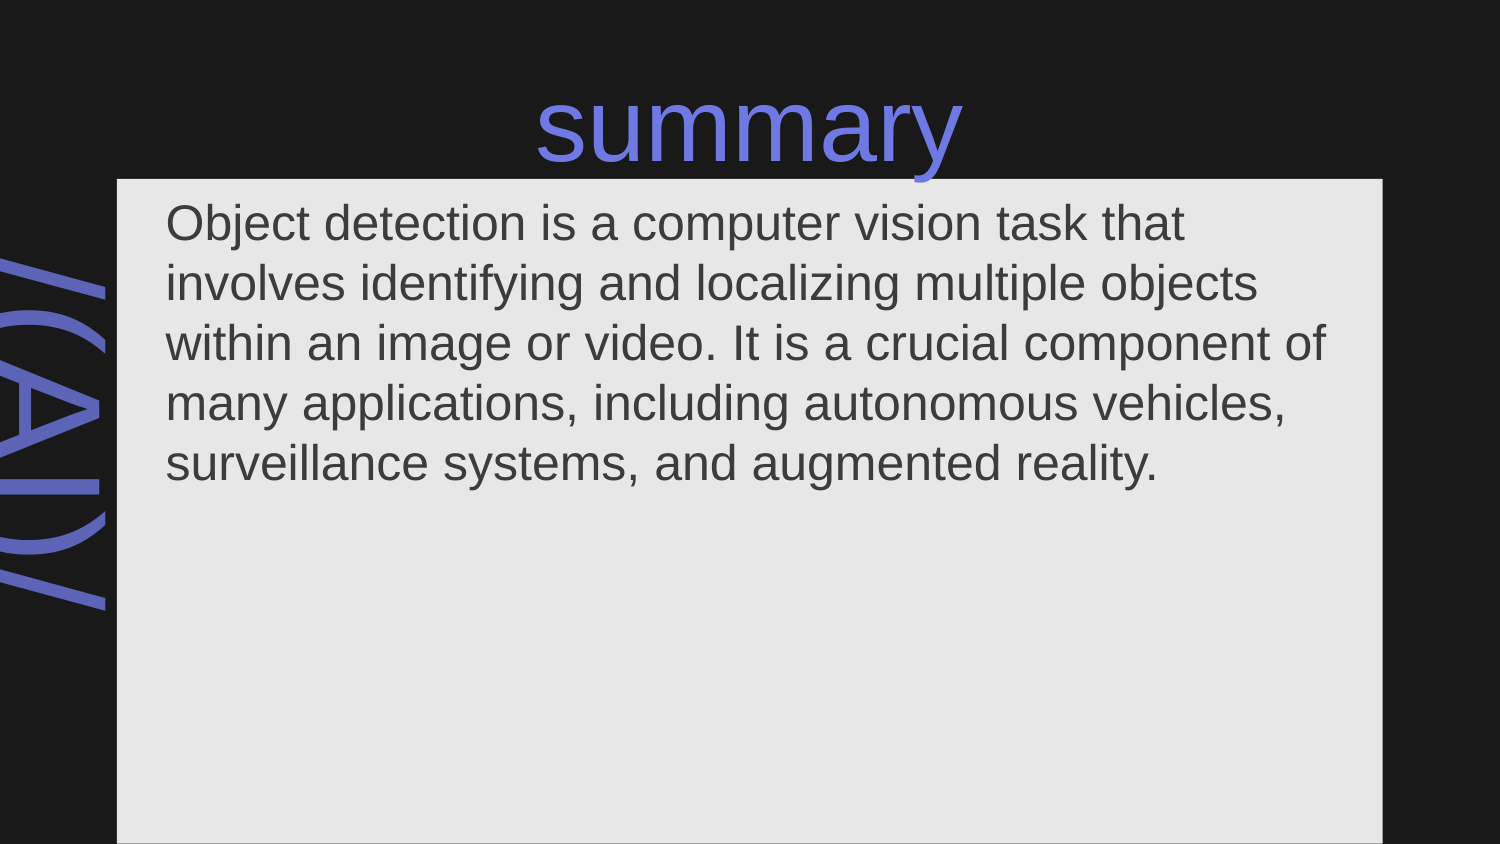

# summary
Object detection is a computer vision task that involves identifying and localizing multiple objects within an image or video. It is a crucial component of many applications, including autonomous vehicles, surveillance systems, and augmented reality.